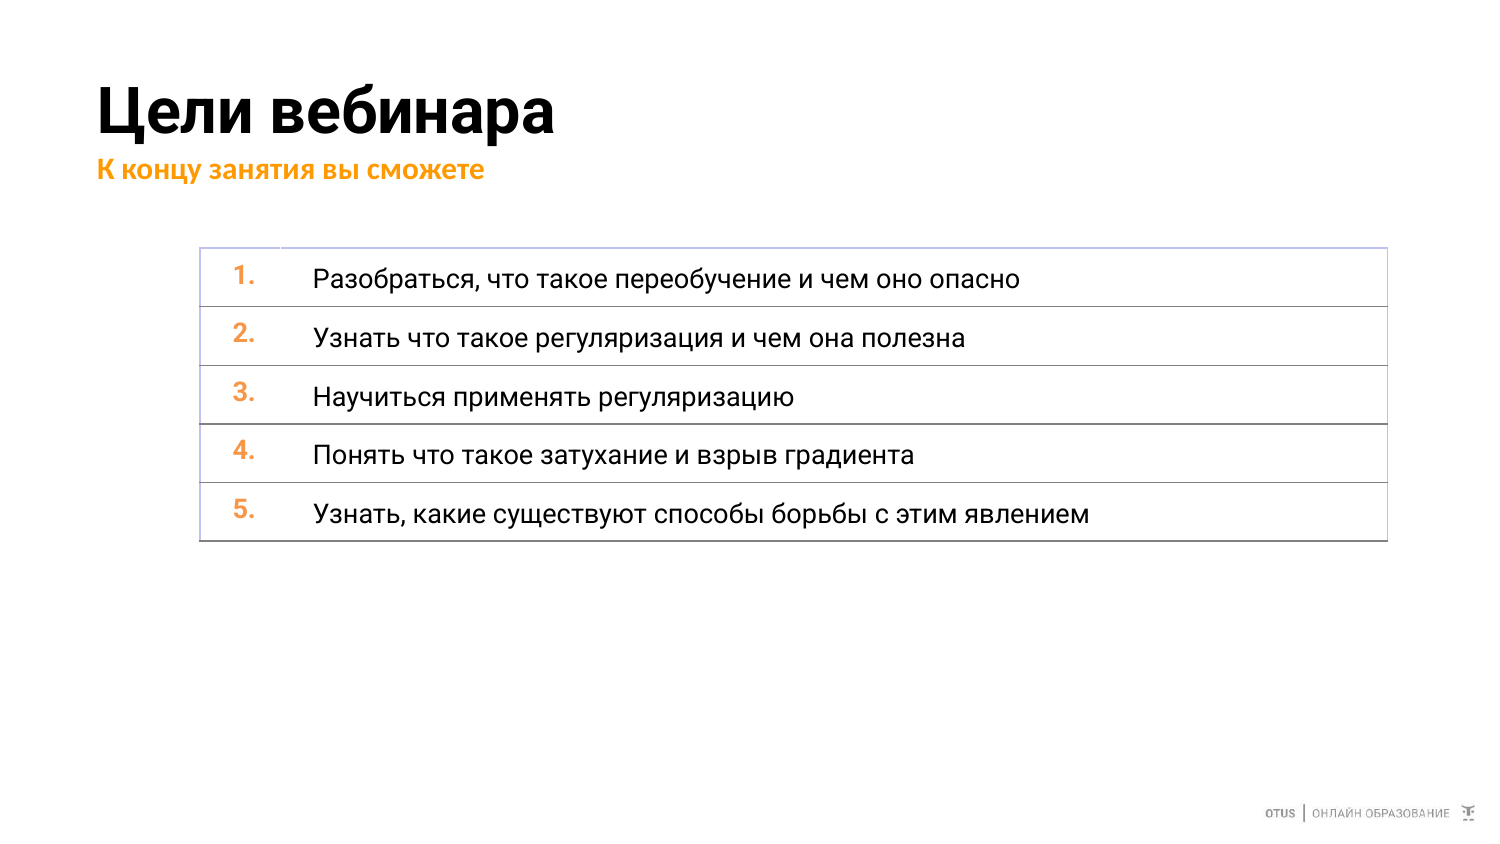

# Цели вебинара
К концу занятия вы сможете
| 1. | Разобраться, что такое переобучение и чем оно опасно |
| --- | --- |
| 2. | Узнать что такое регуляризация и чем она полезна |
| 3. | Научиться применять регуляризацию |
| 4. | Понять что такое затухание и взрыв градиента |
| 5. | Узнать, какие существуют способы борьбы с этим явлением |